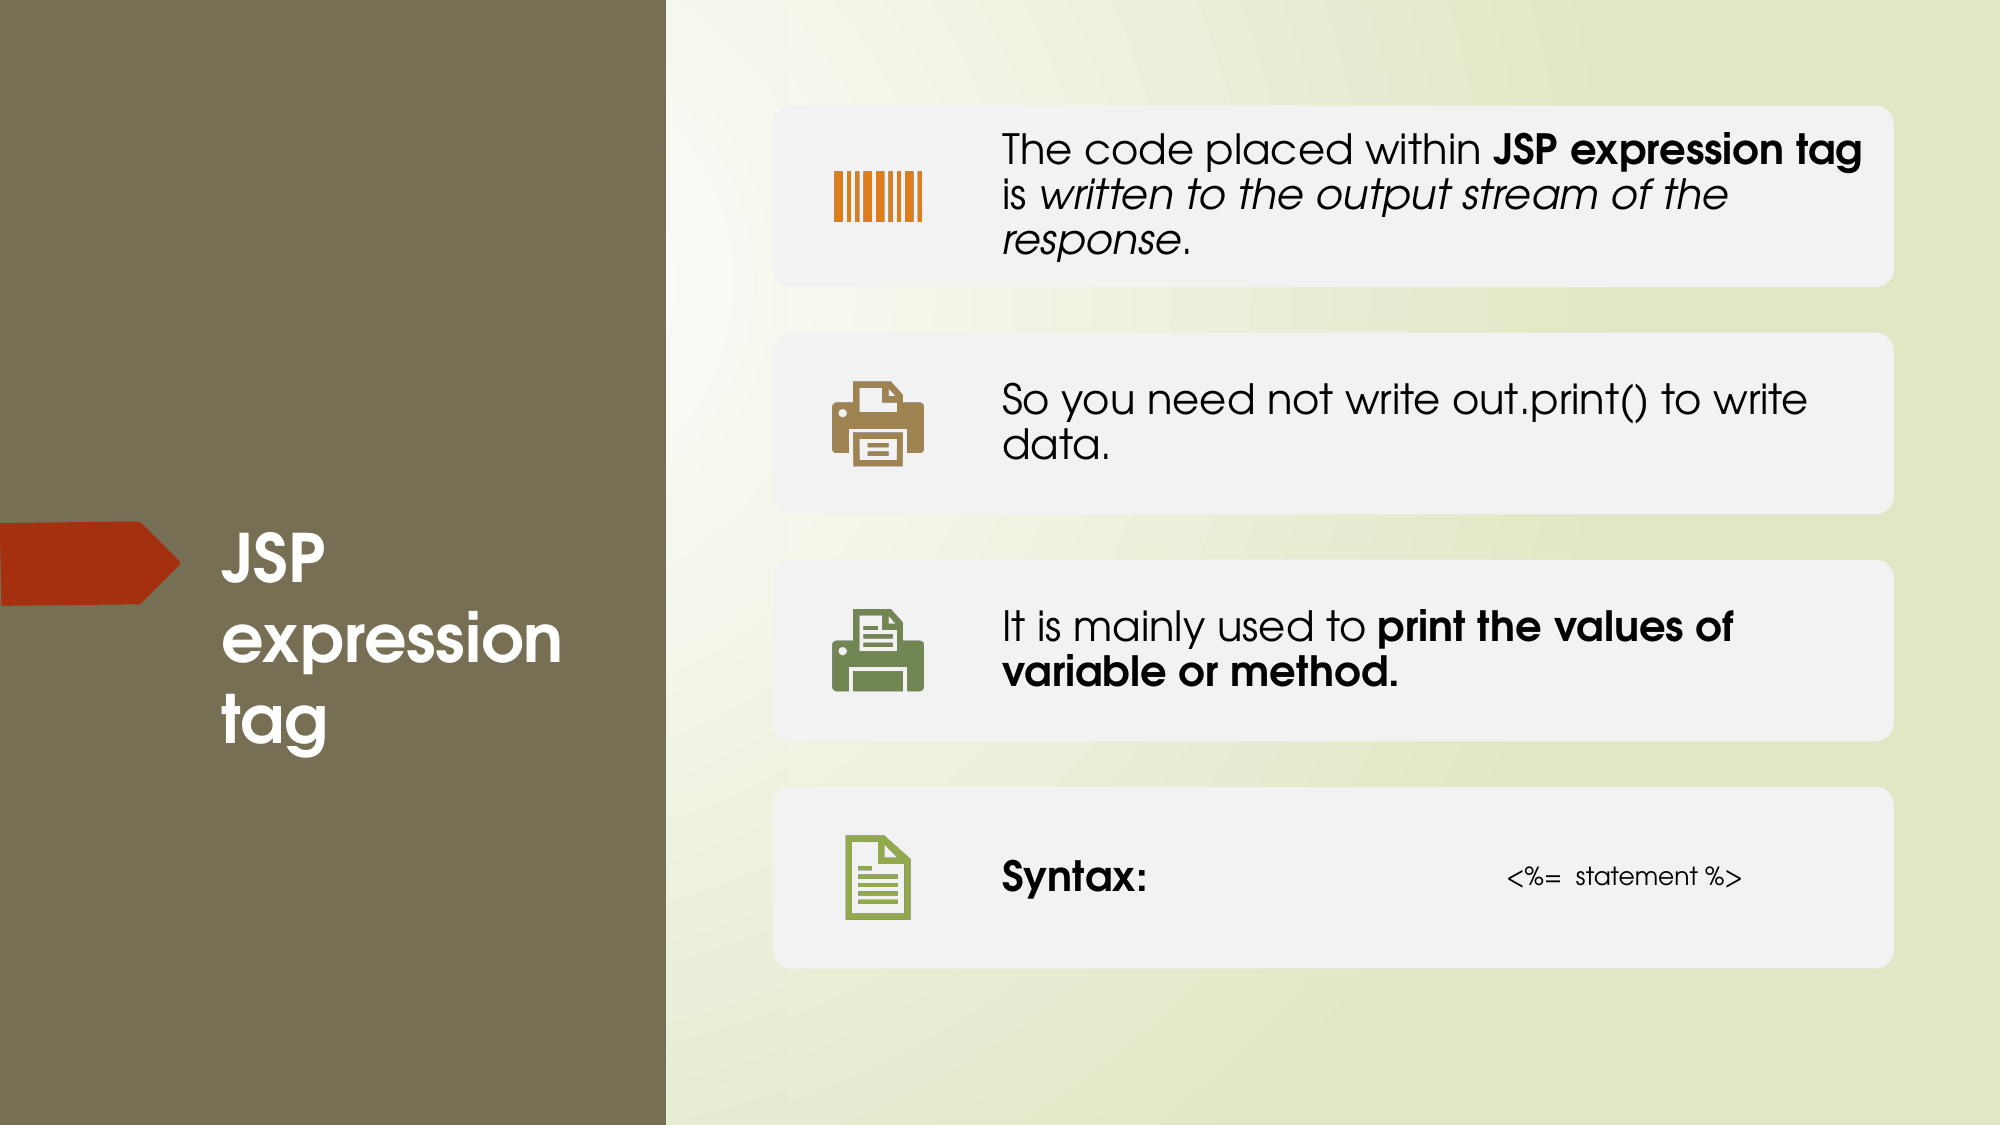

The code placed within JSP expression tag is written to the output stream of the response.
So you need not write out.print() to write data.
It is mainly used to print the values of variable or method.
Syntax:
<%=  statement %>
# JSP expression tag